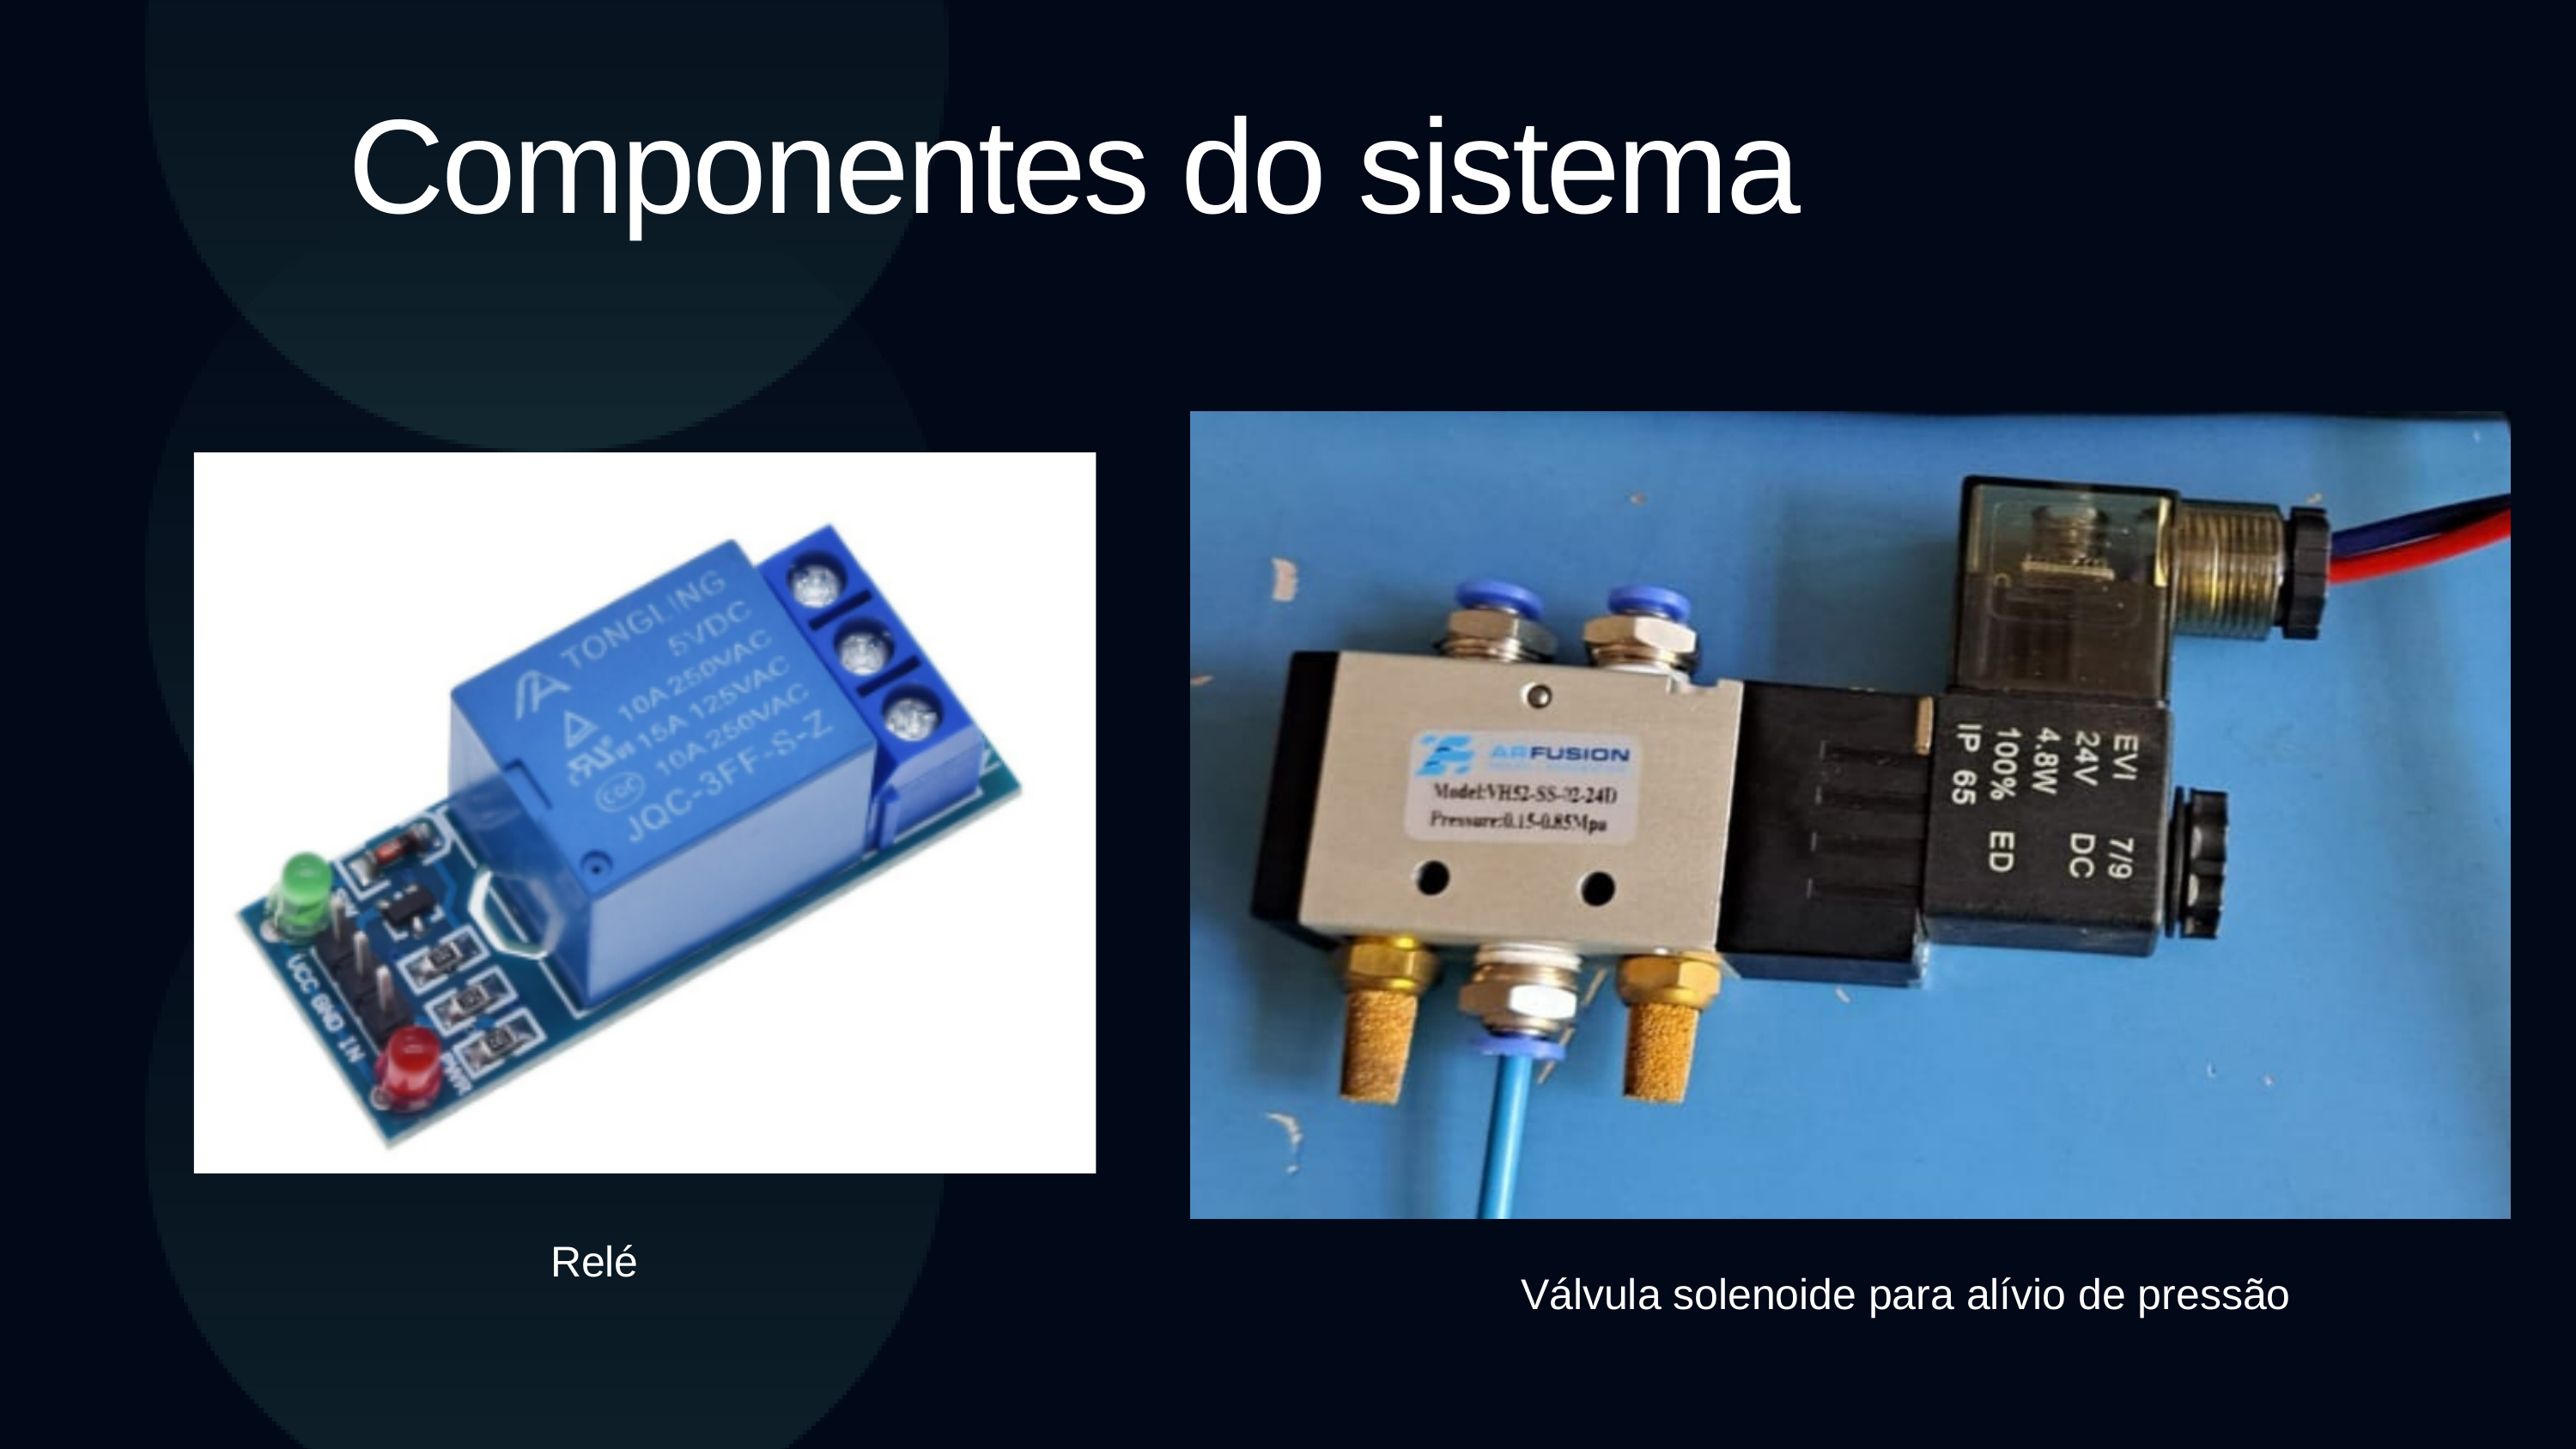

Componentes do sistema

Relé
Válvula solenoide para alívio de pressão